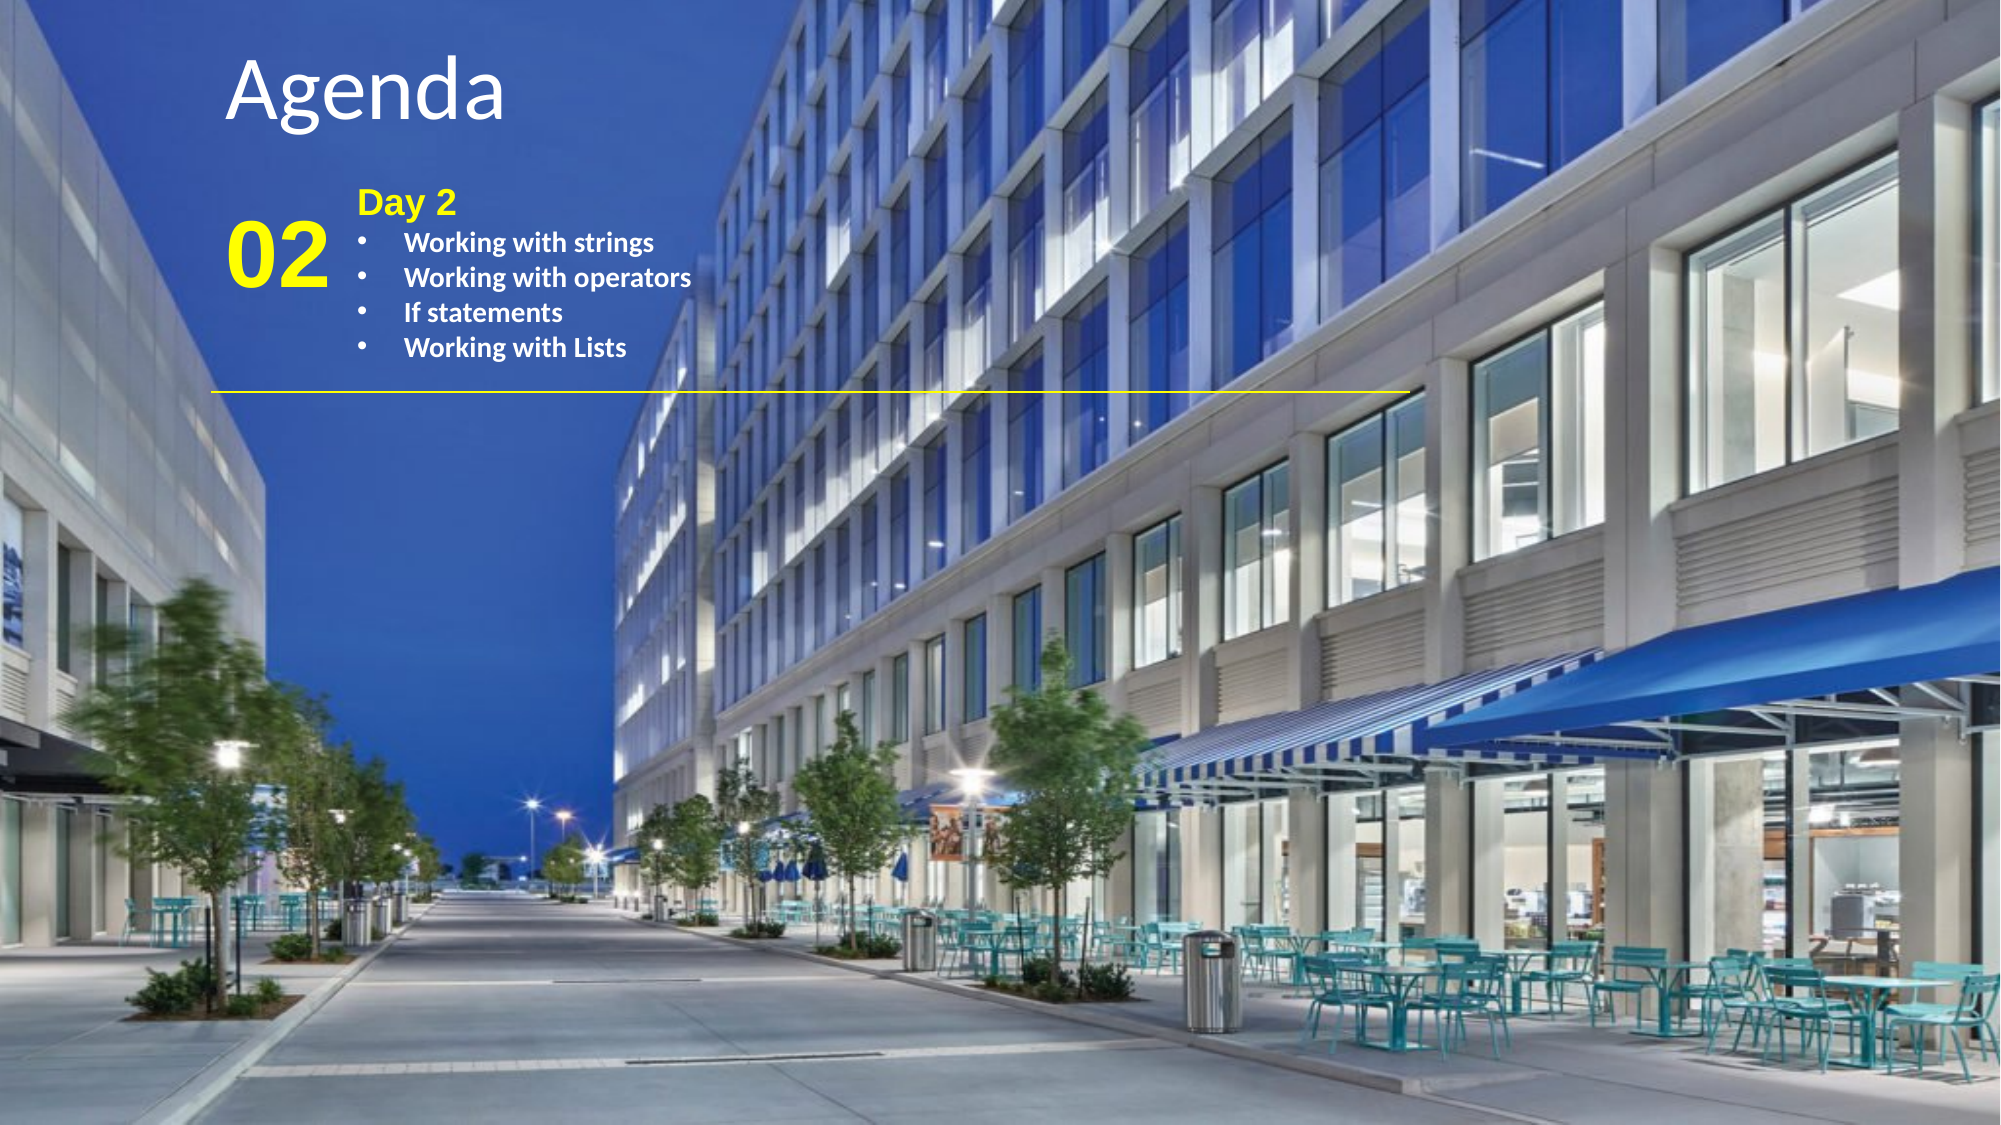

# Agenda
Day 2
Working with strings
Working with operators
If statements
Working with Lists
02